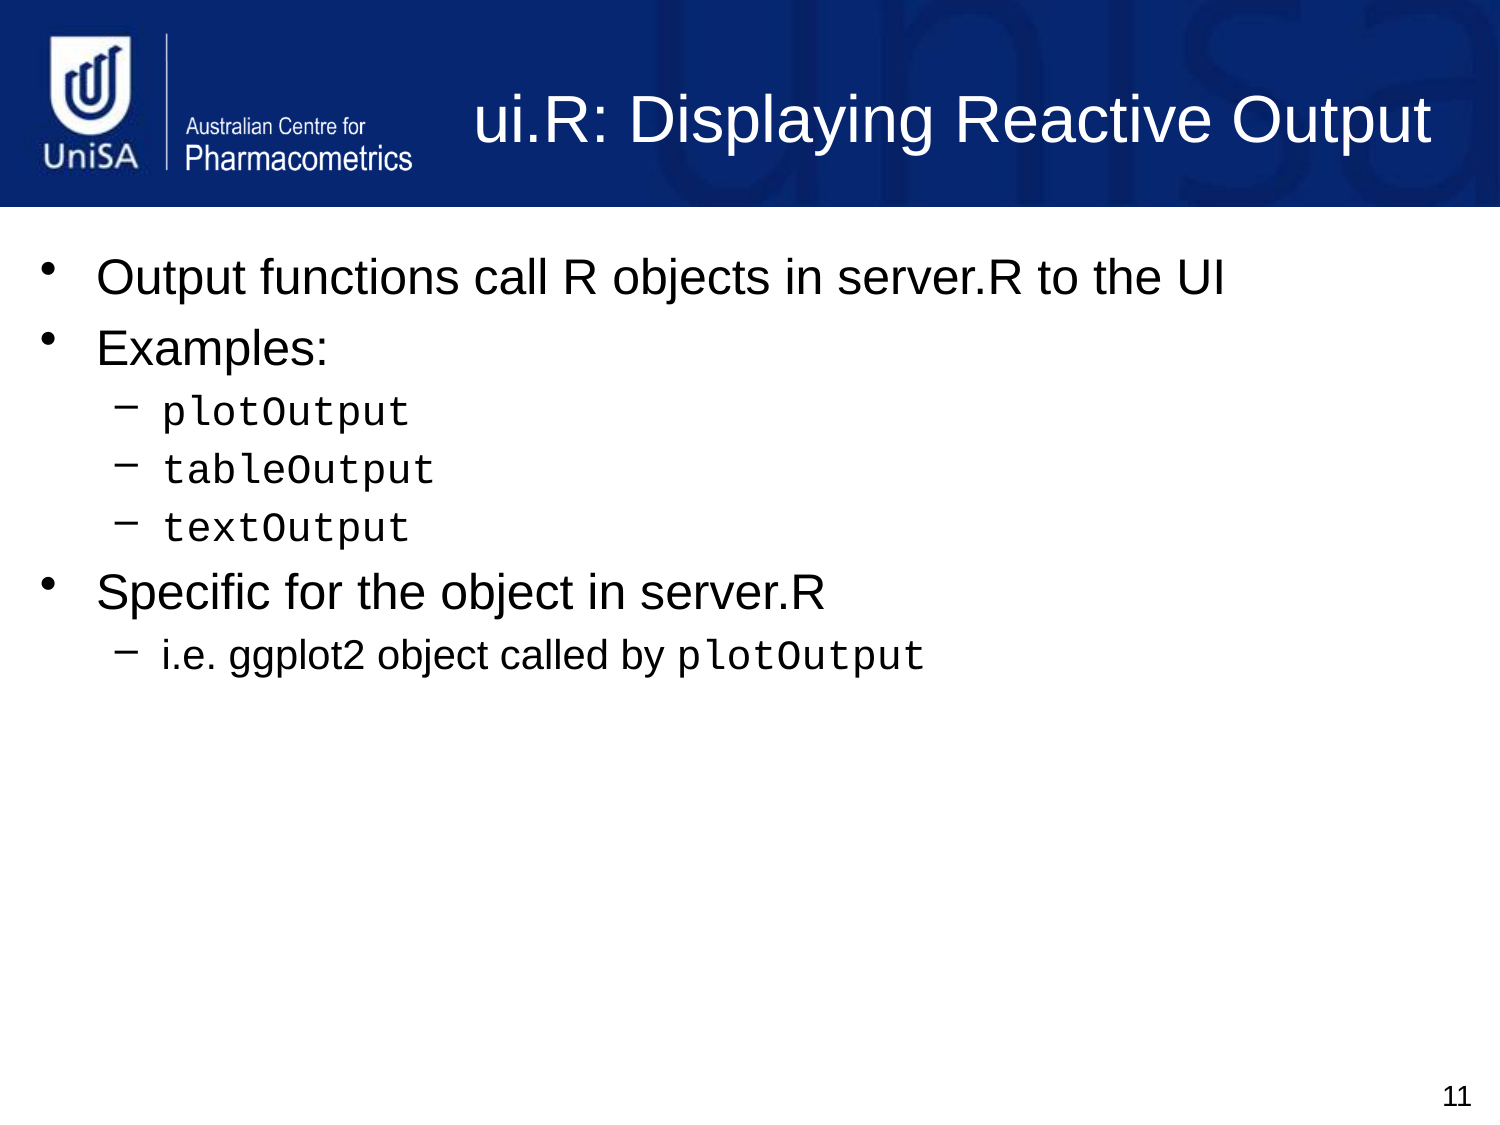

# ui.R: Displaying Reactive Output
Output functions call R objects in server.R to the UI
Examples:
plotOutput
tableOutput
textOutput
Specific for the object in server.R
i.e. ggplot2 object called by plotOutput
11